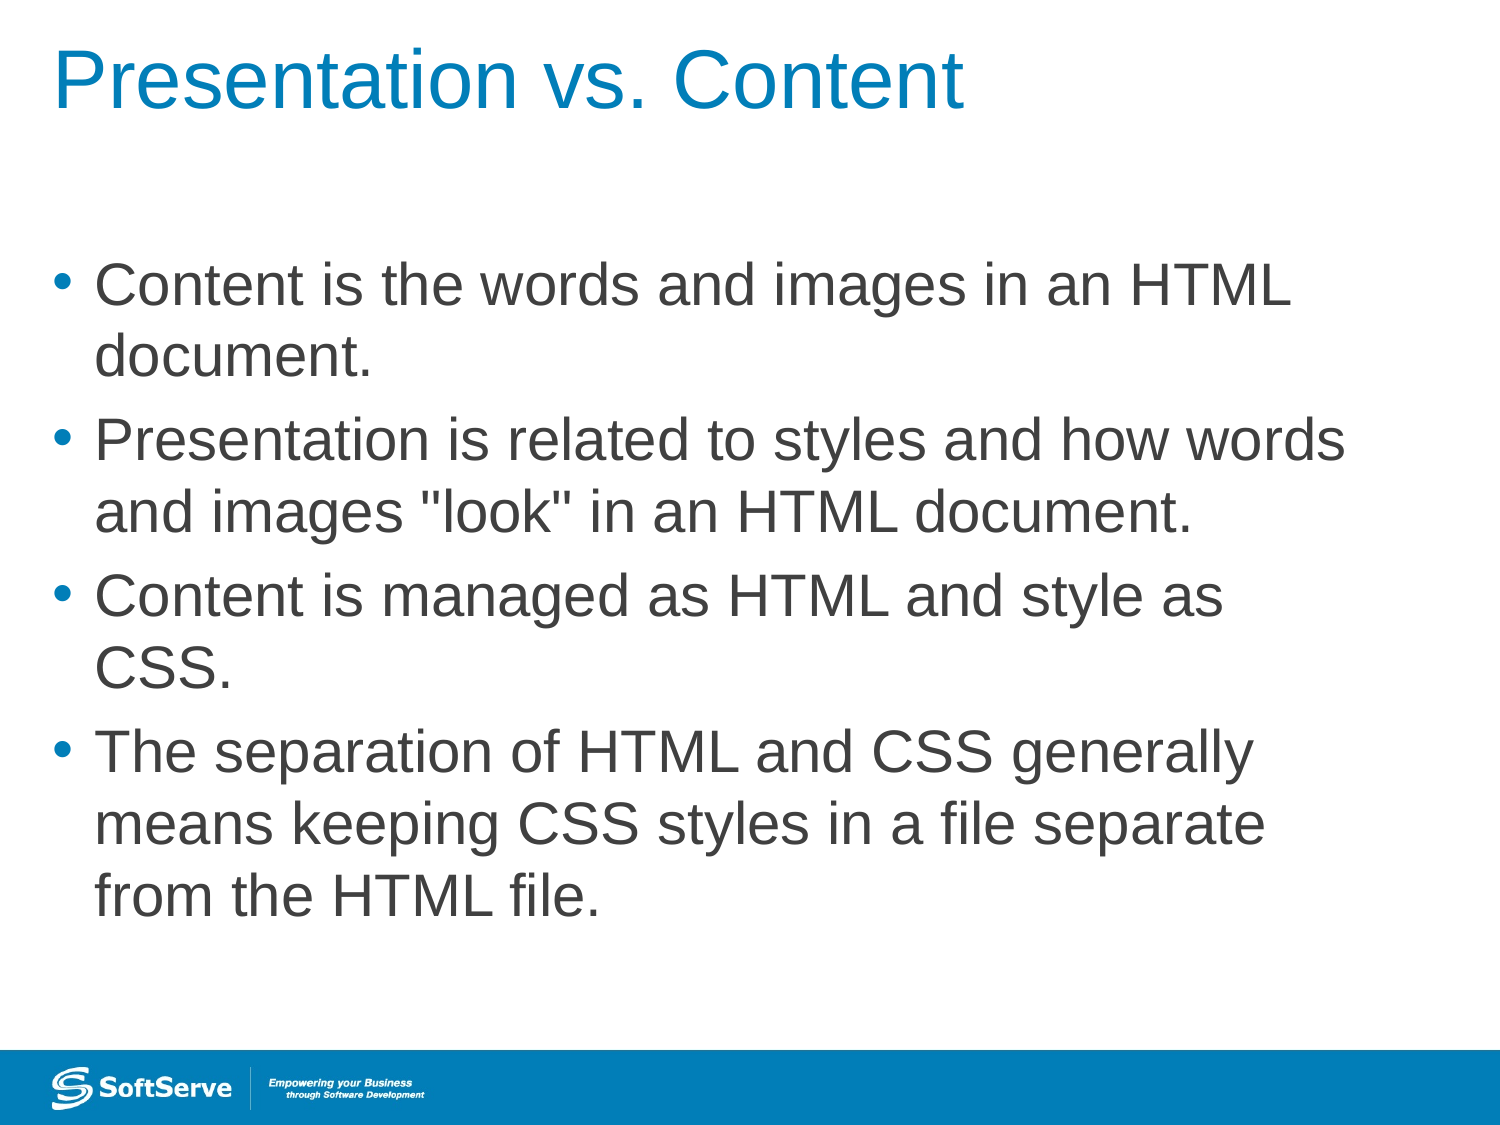

# Presentation vs. Content
Content is the words and images in an HTML document.
Presentation is related to styles and how words and images "look" in an HTML document.
Content is managed as HTML and style as CSS.
The separation of HTML and CSS generally means keeping CSS styles in a file separate from the HTML file.